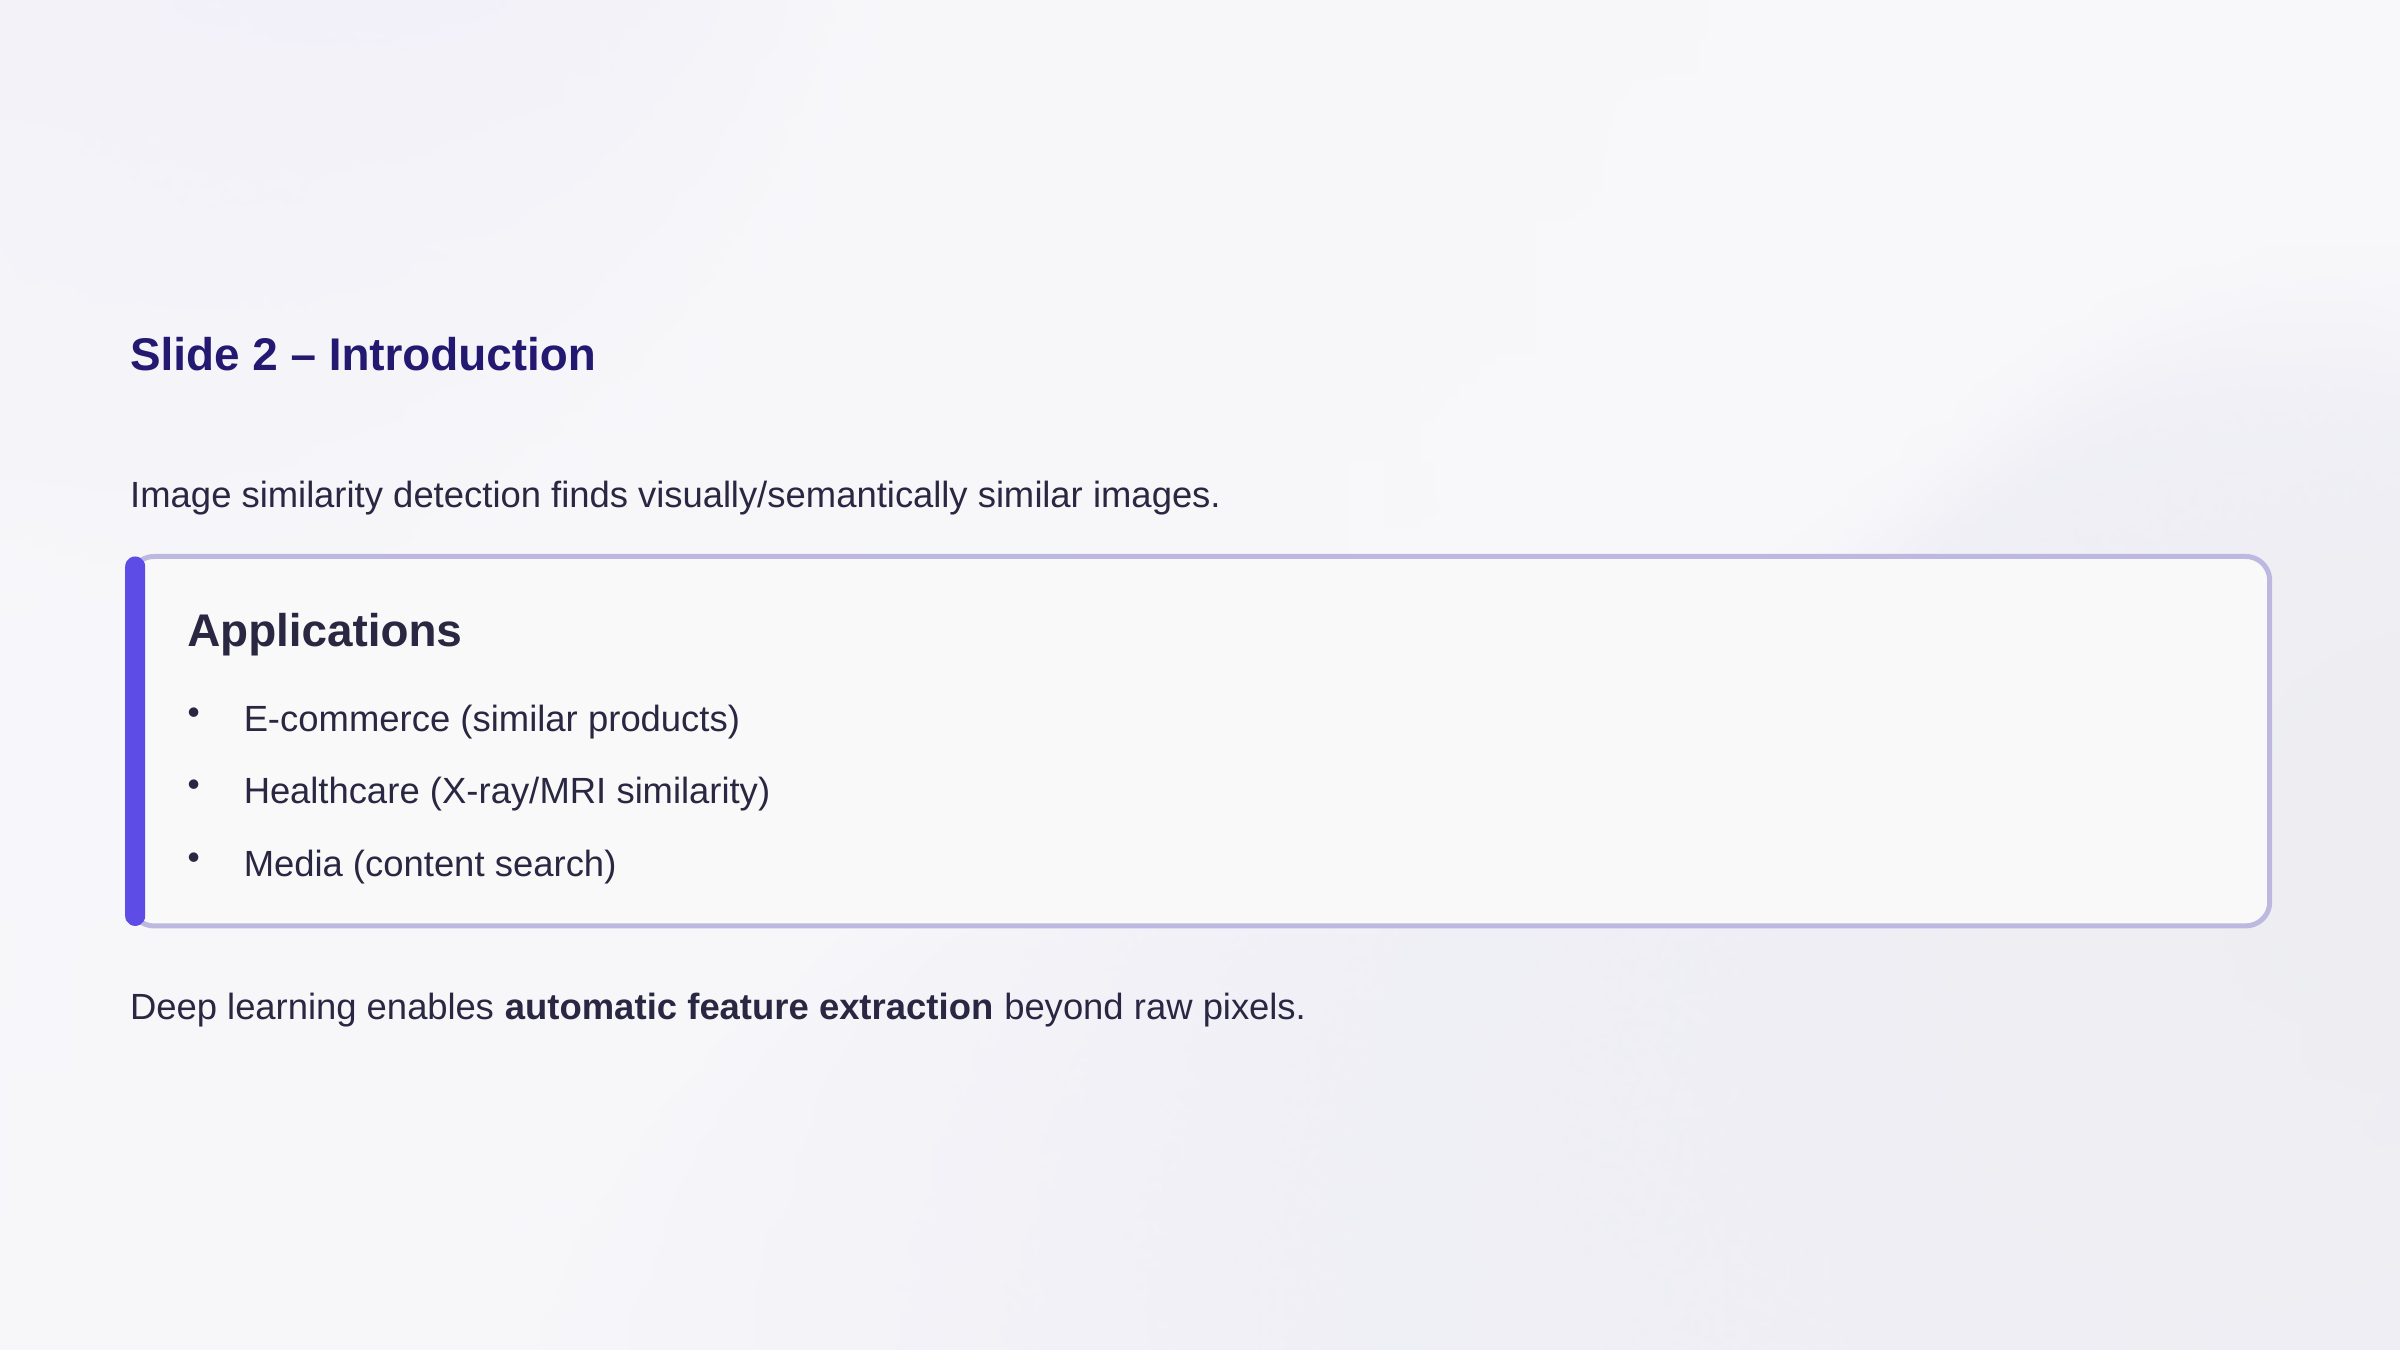

Slide 2 – Introduction
Image similarity detection finds visually/semantically similar images.

Applications
E-commerce (similar products)
Healthcare (X-ray/MRI similarity)
Media (content search)
Deep learning enables automatic feature extraction beyond raw pixels.